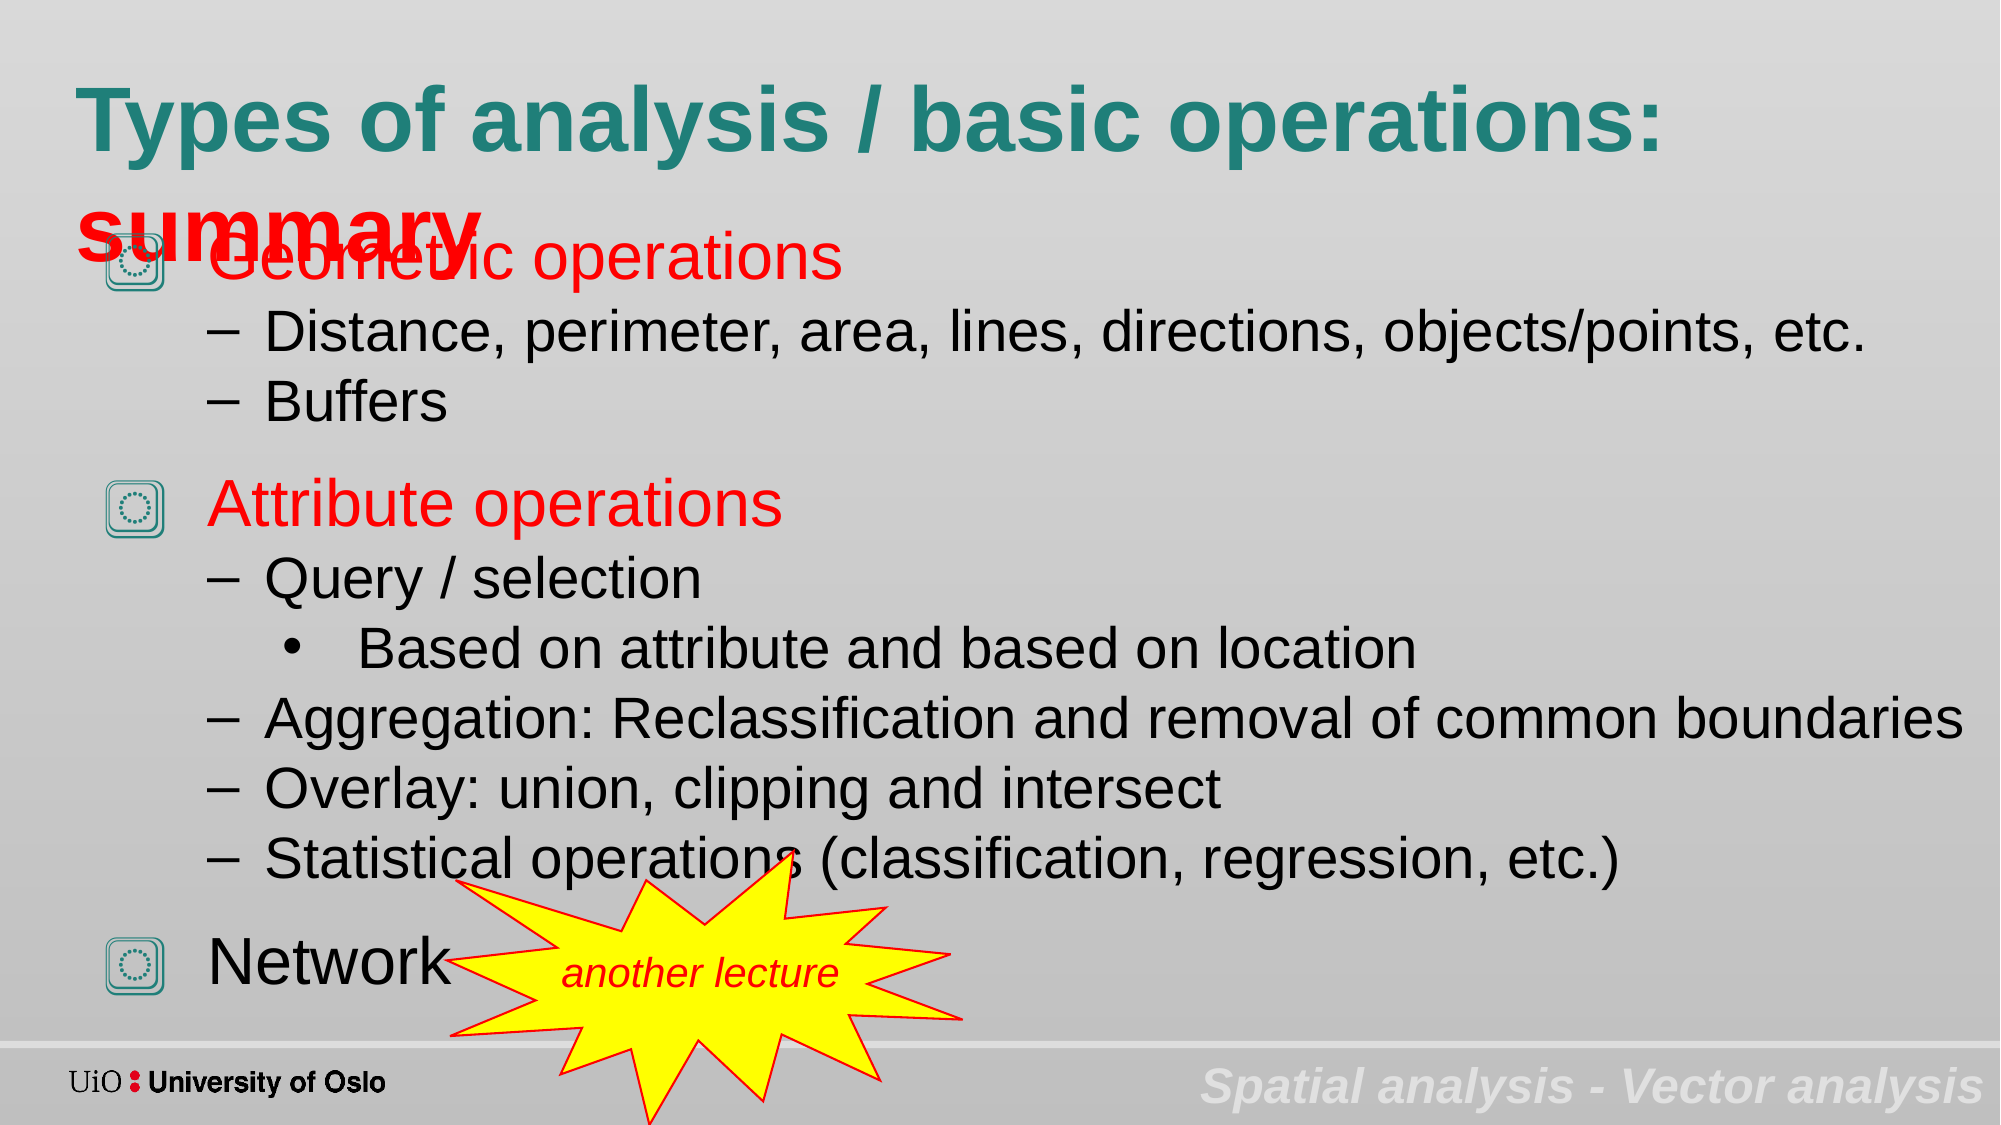

Types of analysis / basic operations: summary
Geometric operations
Distance, perimeter, area, lines, directions, objects/points, etc.
Buffers

Attribute operations
Query / selection
Based on attribute and based on location
Aggregation: Reclassification and removal of common boundaries
Overlay: union, clipping and intersect
Statistical operations (classification, regression, etc.)

Network

another lecture